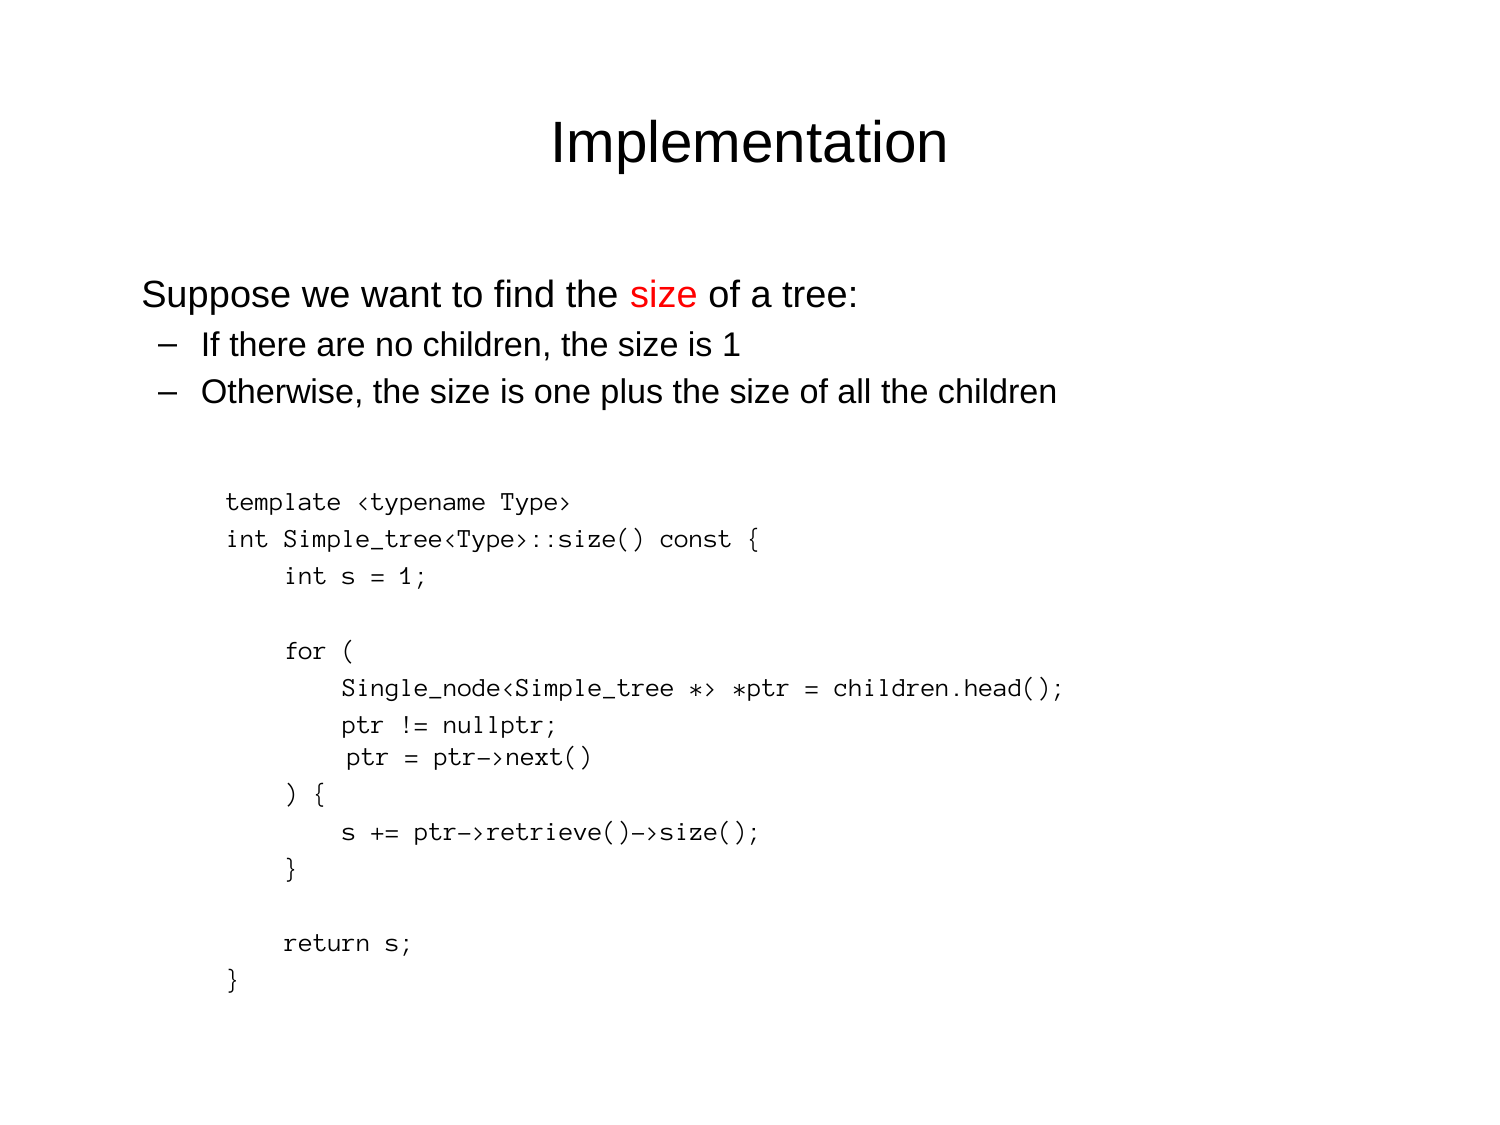

# Implementation
	Suppose we want to find the size of a tree:
If there are no children, the size is 1
Otherwise, the size is one plus the size of all the children

template <typename Type>
int Simple_tree<Type>::size() const {
    int s = 1;

    for (
        Single_node<Simple_tree *> *ptr = children.head();
        ptr != nullptr;
      ptr = ptr->next()
    ) {
        s += ptr->retrieve()->size();
    }

    return s;
}